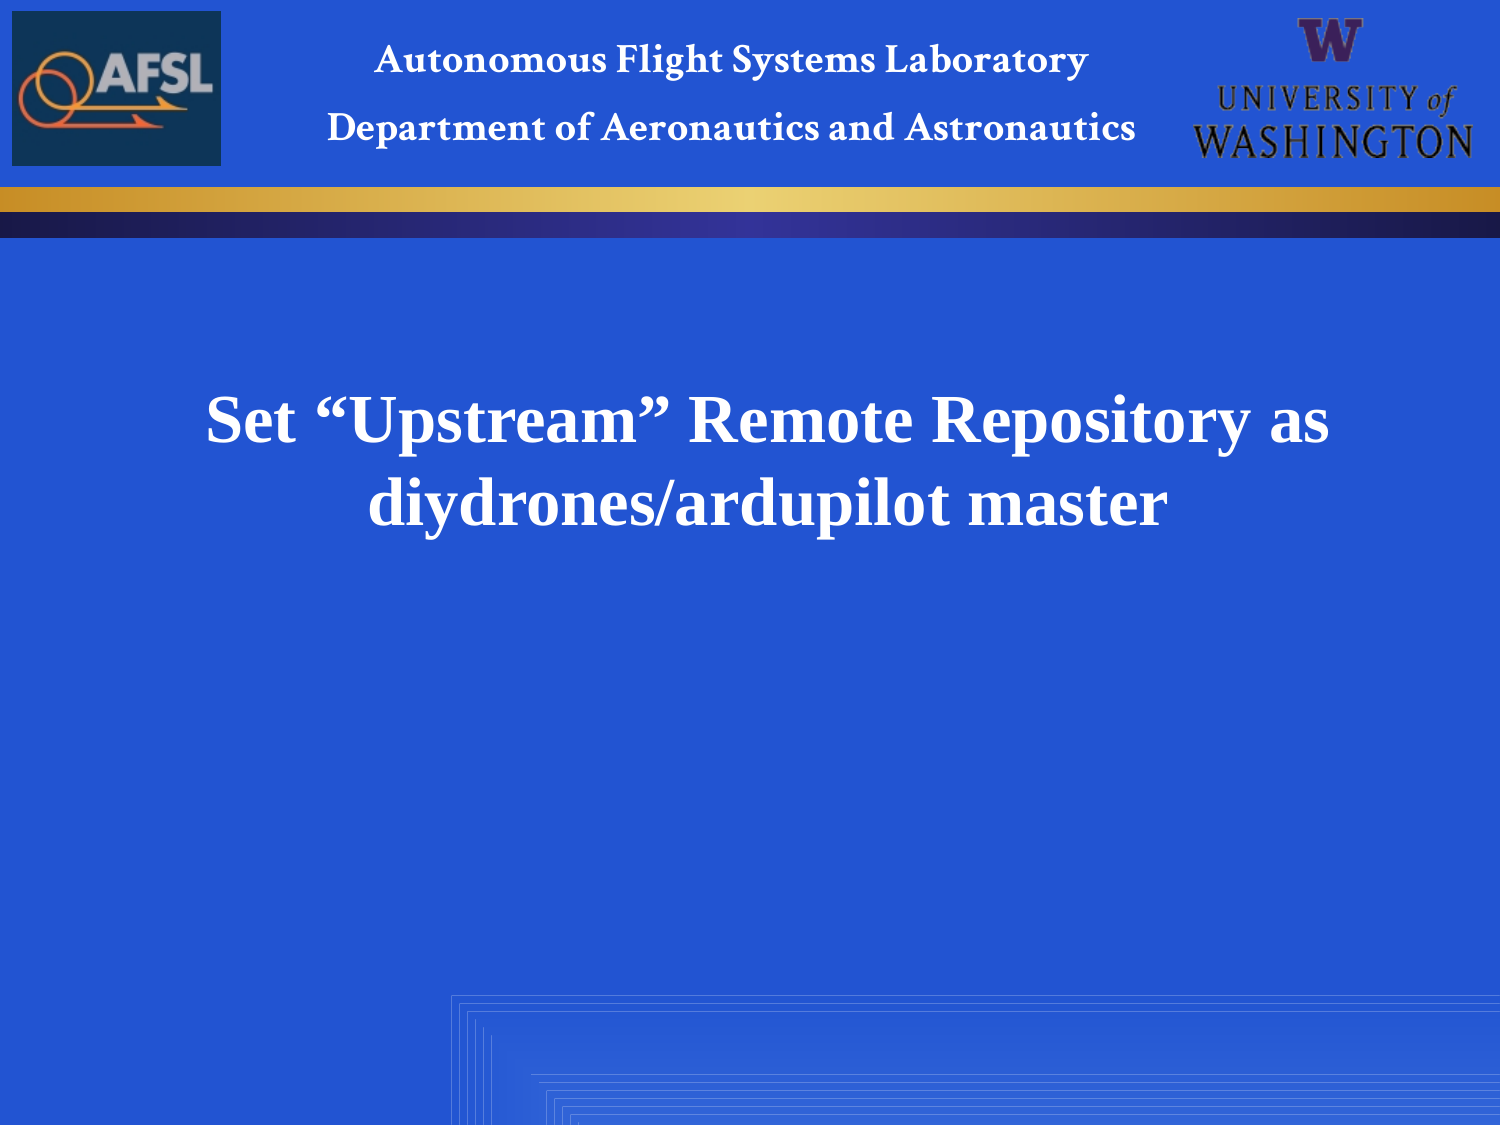

# Set “Upstream” Remote Repository as diydrones/ardupilot master